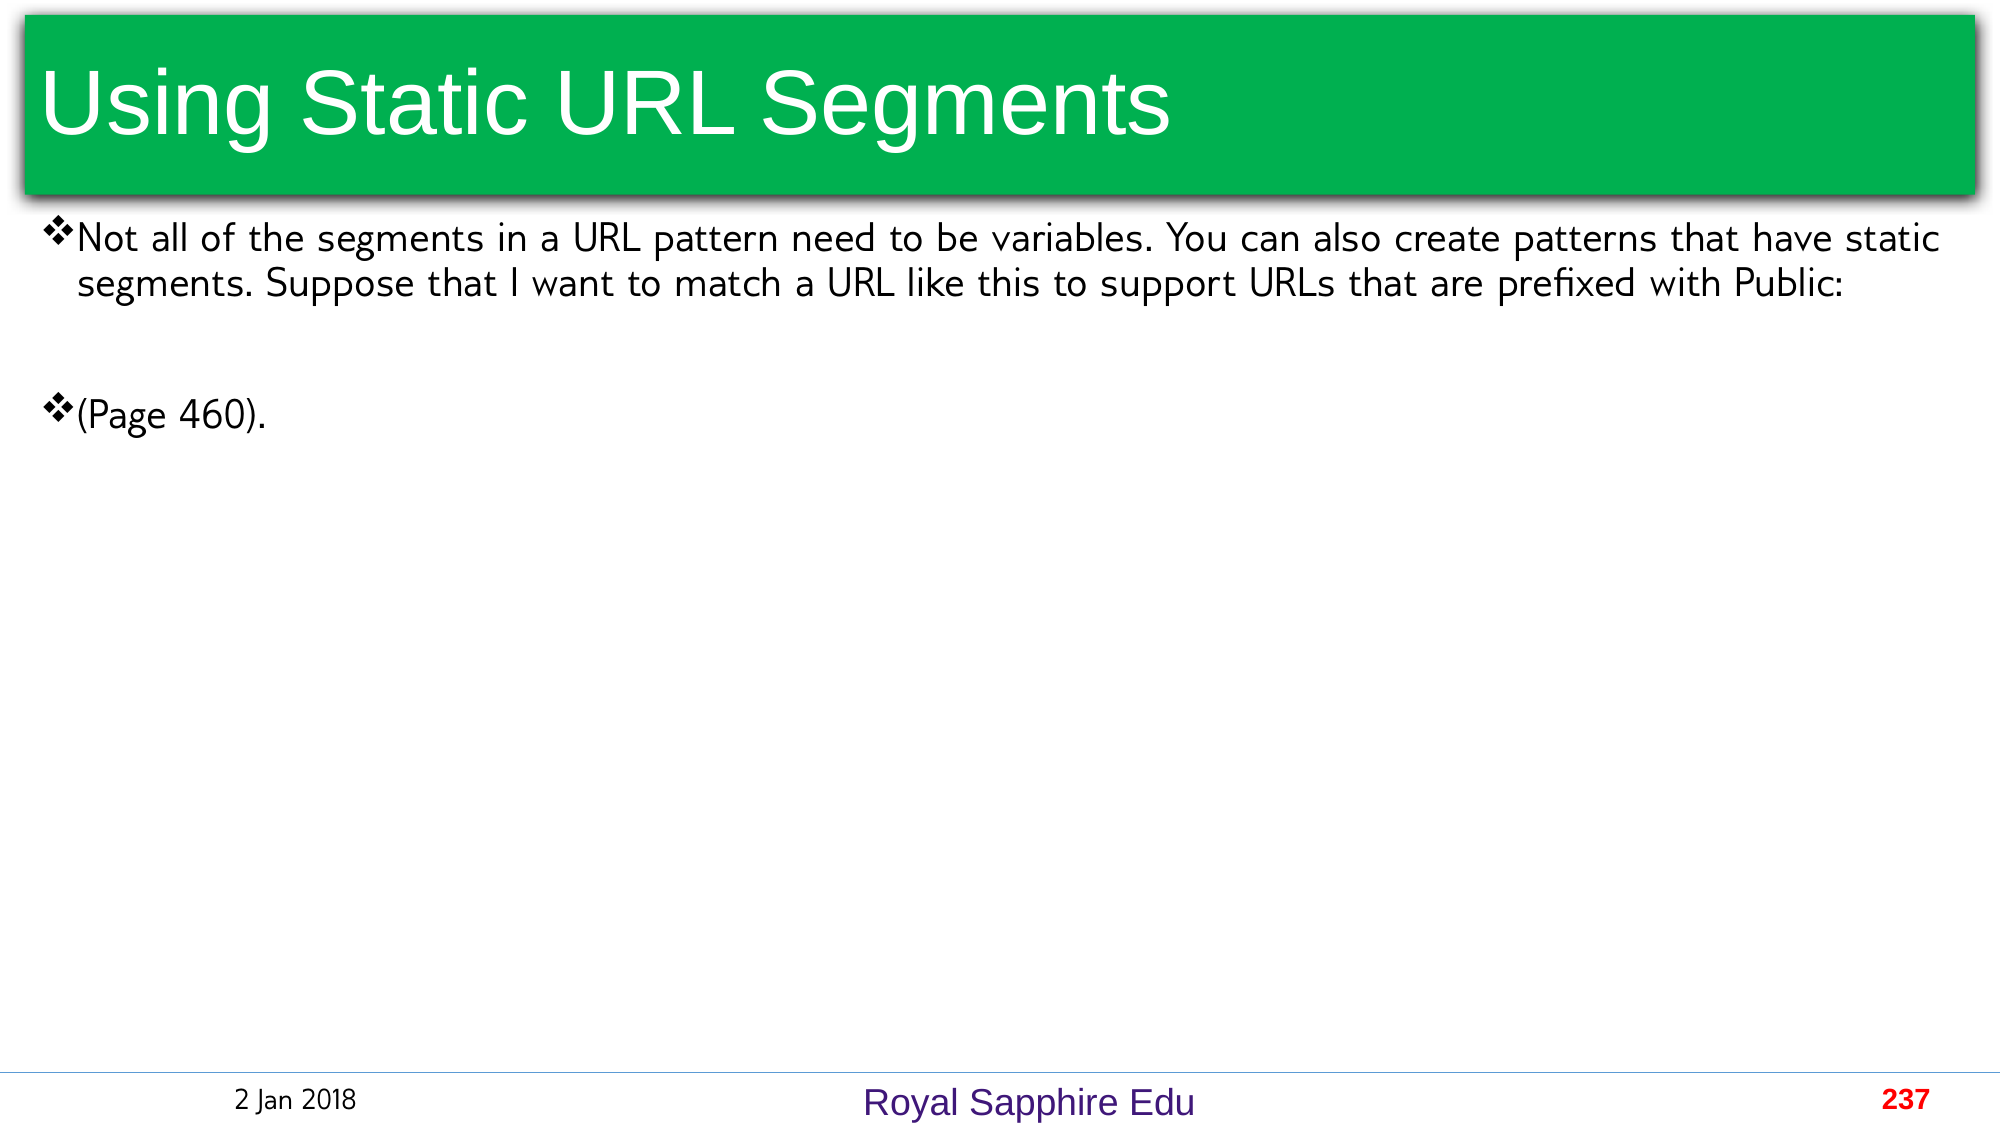

# Using Static URL Segments
Not all of the segments in a URL pattern need to be variables. You can also create patterns that have static segments. Suppose that I want to match a URL like this to support URLs that are prefixed with Public:

(Page 460).
2 Jan 2018
237